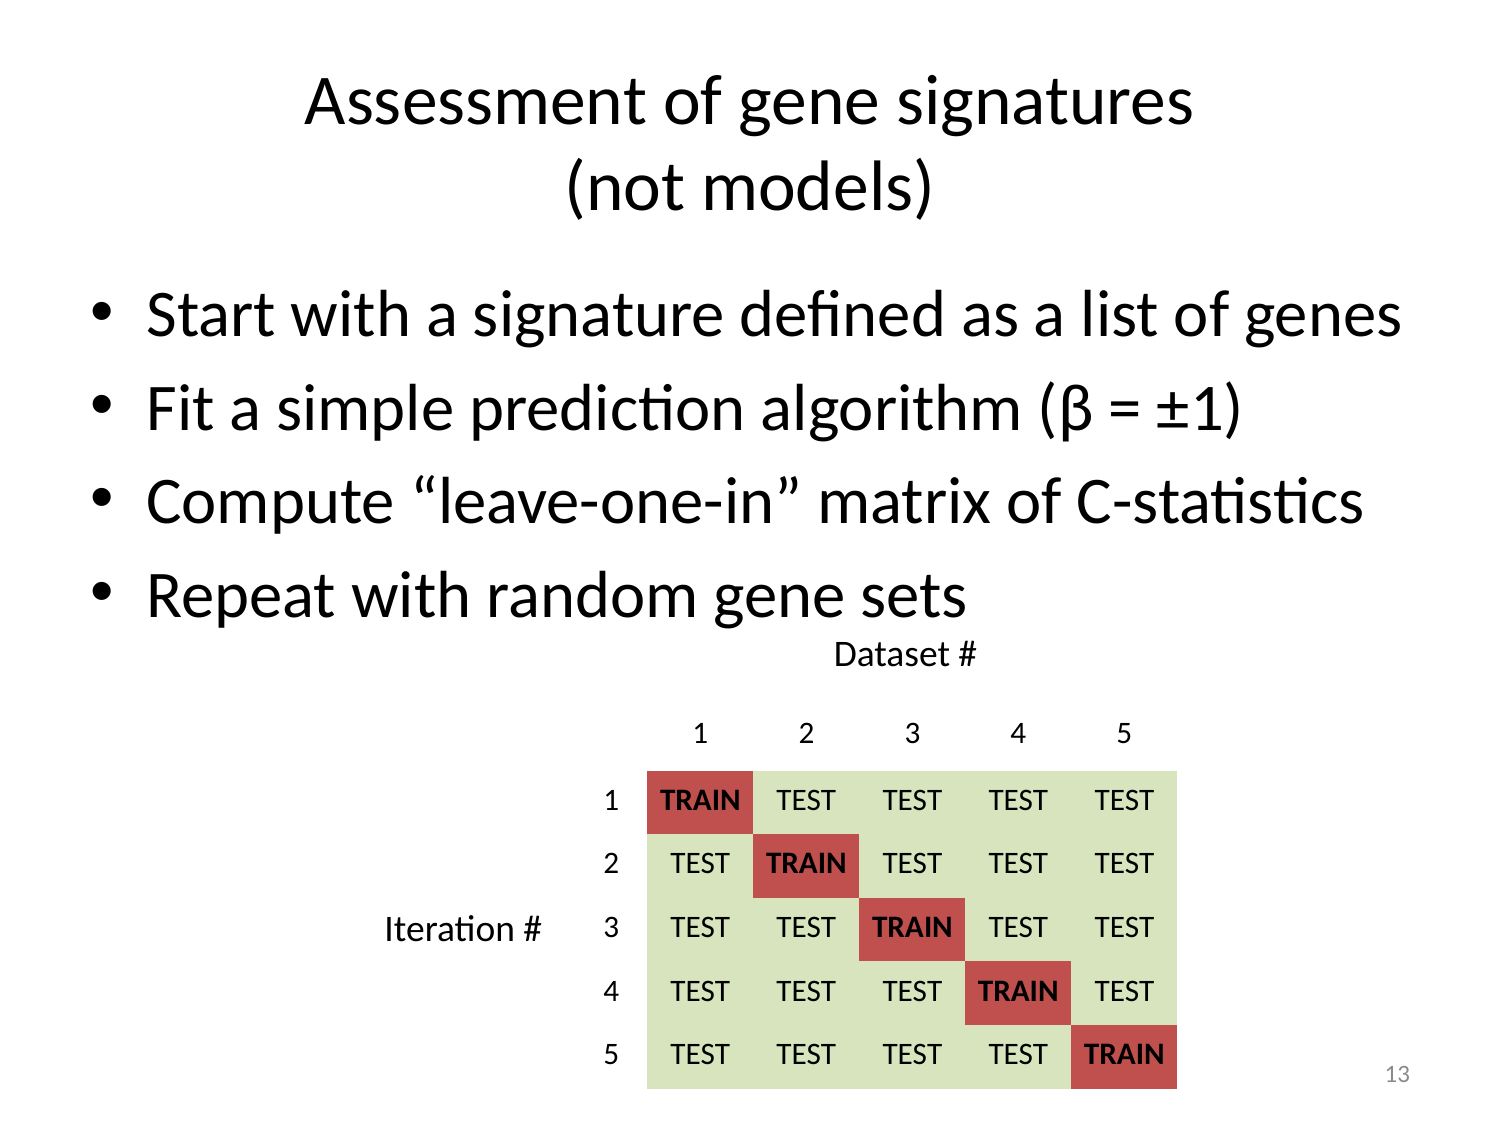

# Assessment of gene signatures (not models)
Start with a signature defined as a list of genes
Fit a simple prediction algorithm (β = ±1)
Compute “leave-one-in” matrix of C-statistics
Repeat with random gene sets
Dataset #
|  | 1 | 2 | 3 | 4 | 5 |
| --- | --- | --- | --- | --- | --- |
| 1 | TRAIN | TEST | TEST | TEST | TEST |
| 2 | TEST | TRAIN | TEST | TEST | TEST |
| 3 | TEST | TEST | TRAIN | TEST | TEST |
| 4 | TEST | TEST | TEST | TRAIN | TEST |
| 5 | TEST | TEST | TEST | TEST | TRAIN |
Iteration #
13